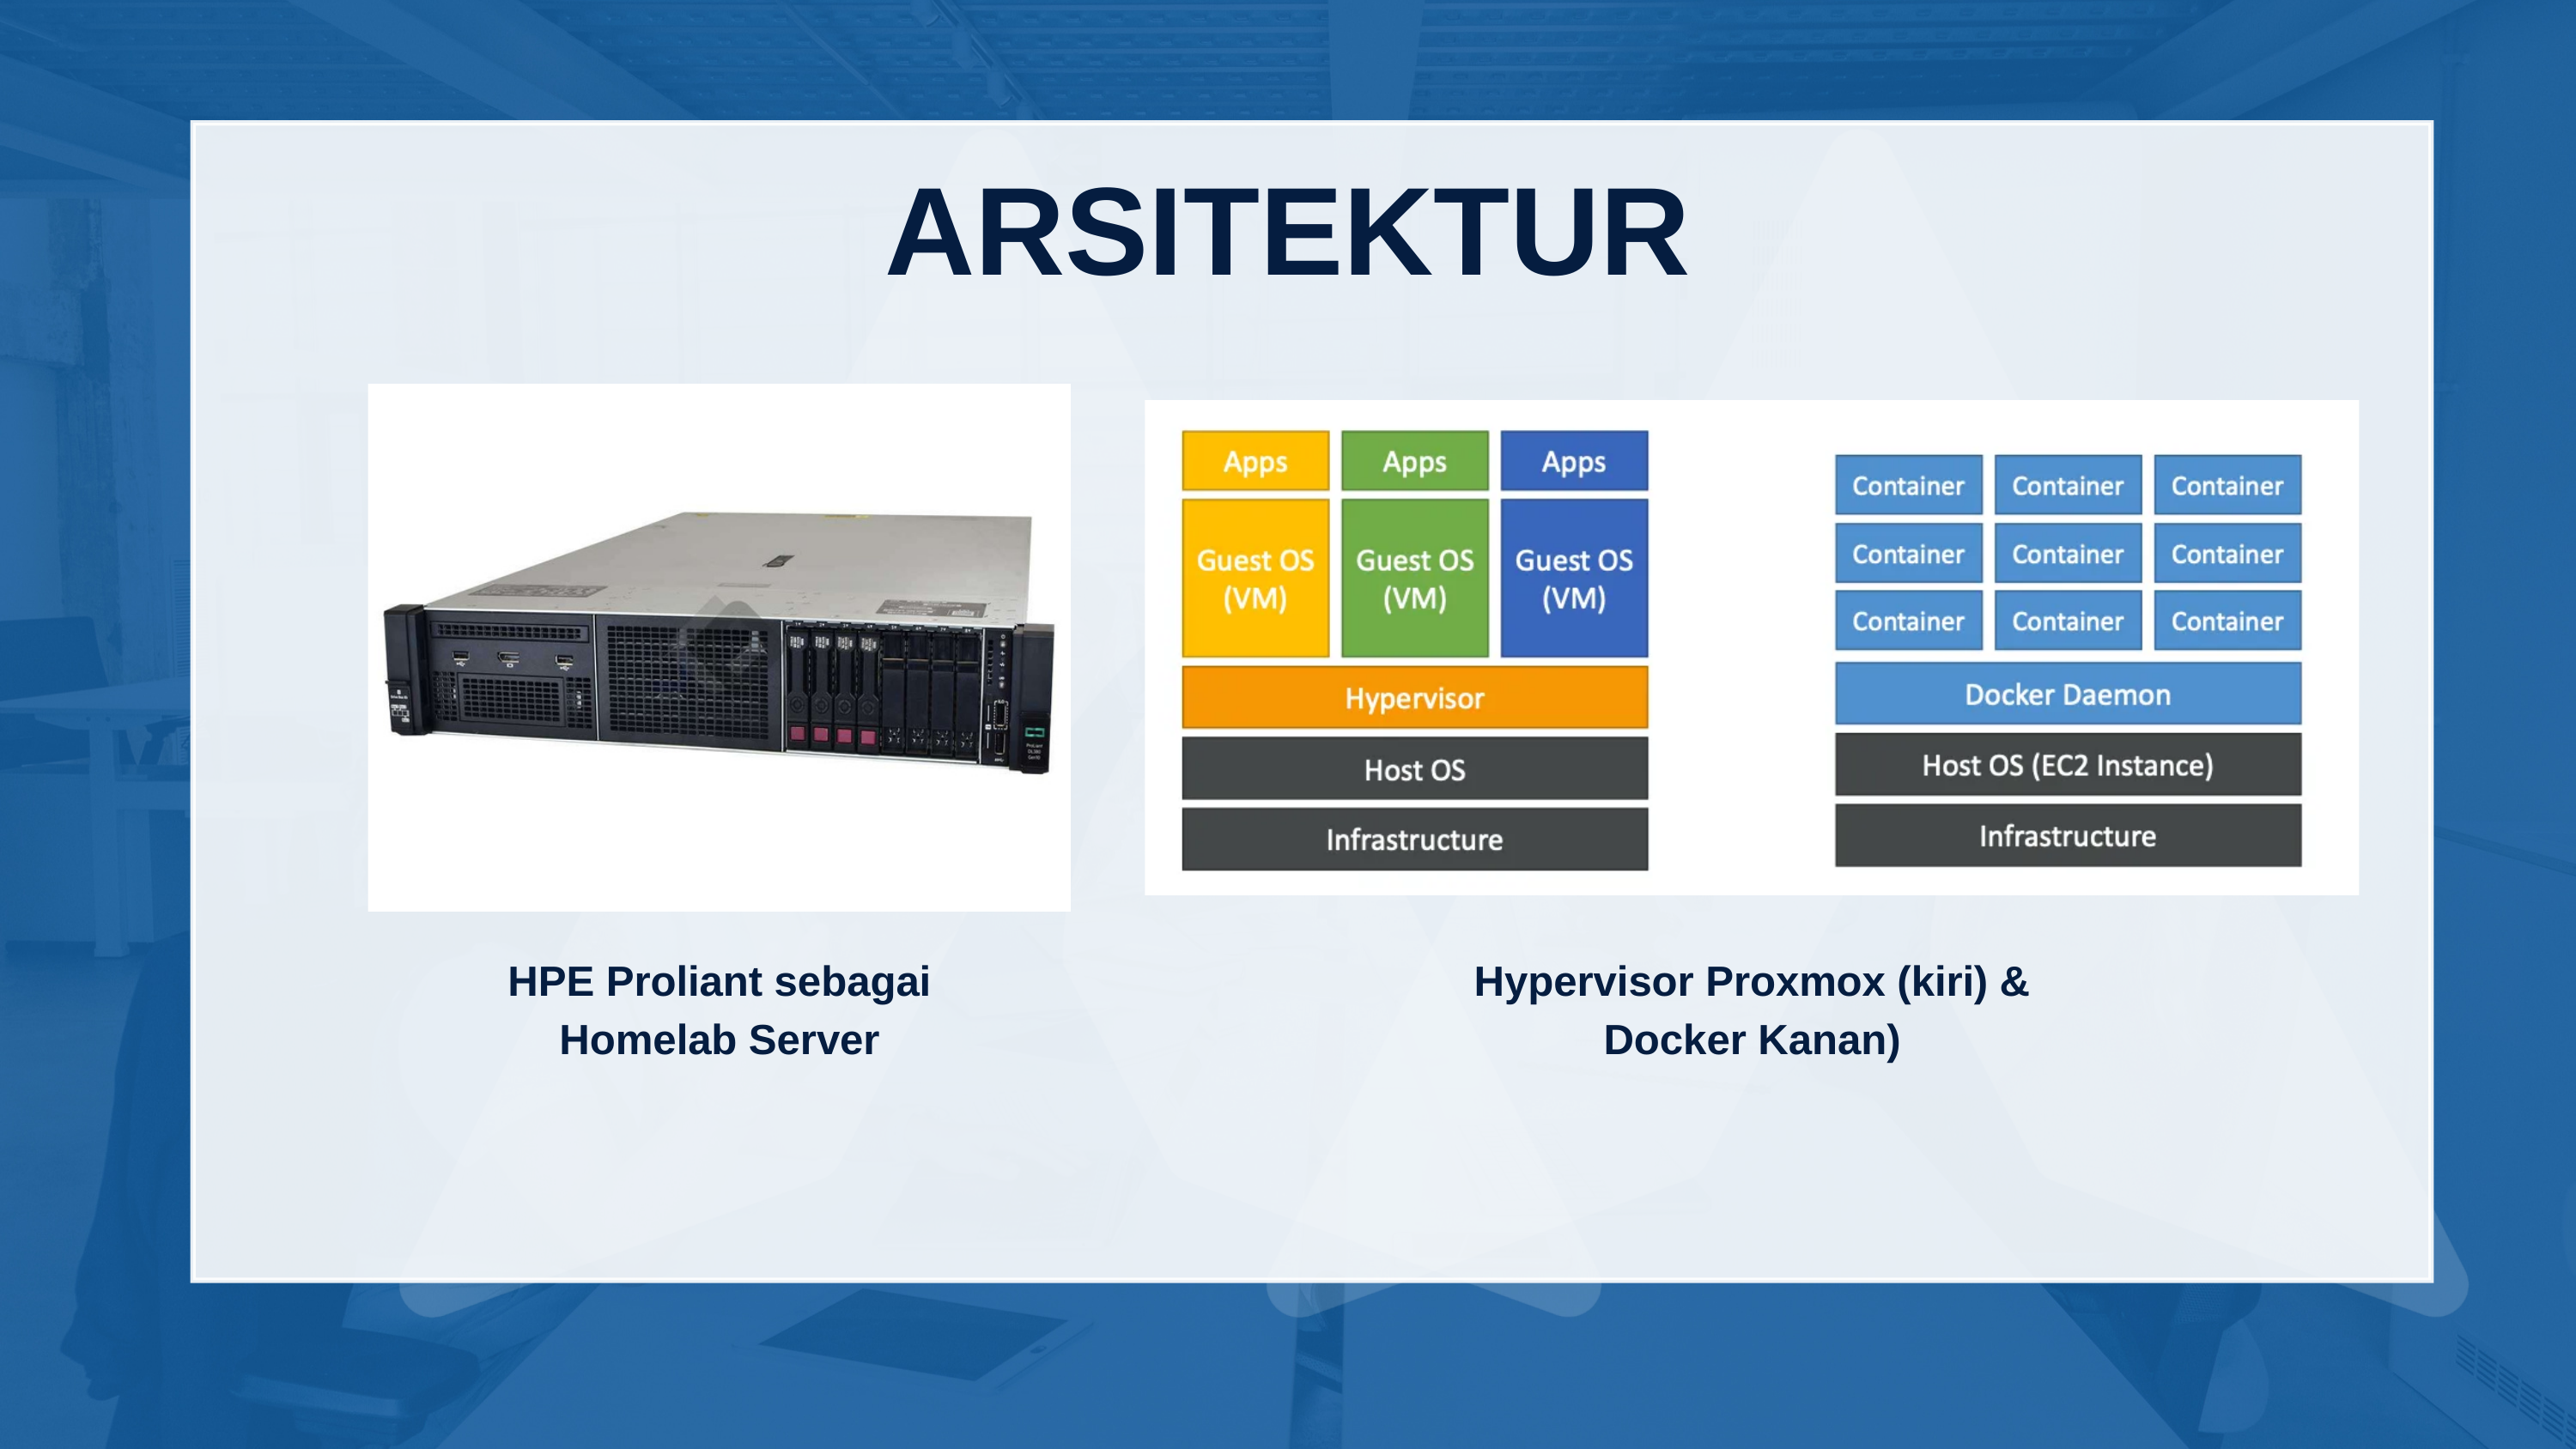

ARSITEKTUR

HPE Proliant sebagai
Homelab Server
Hypervisor Proxmox (kiri) & Docker Kanan)